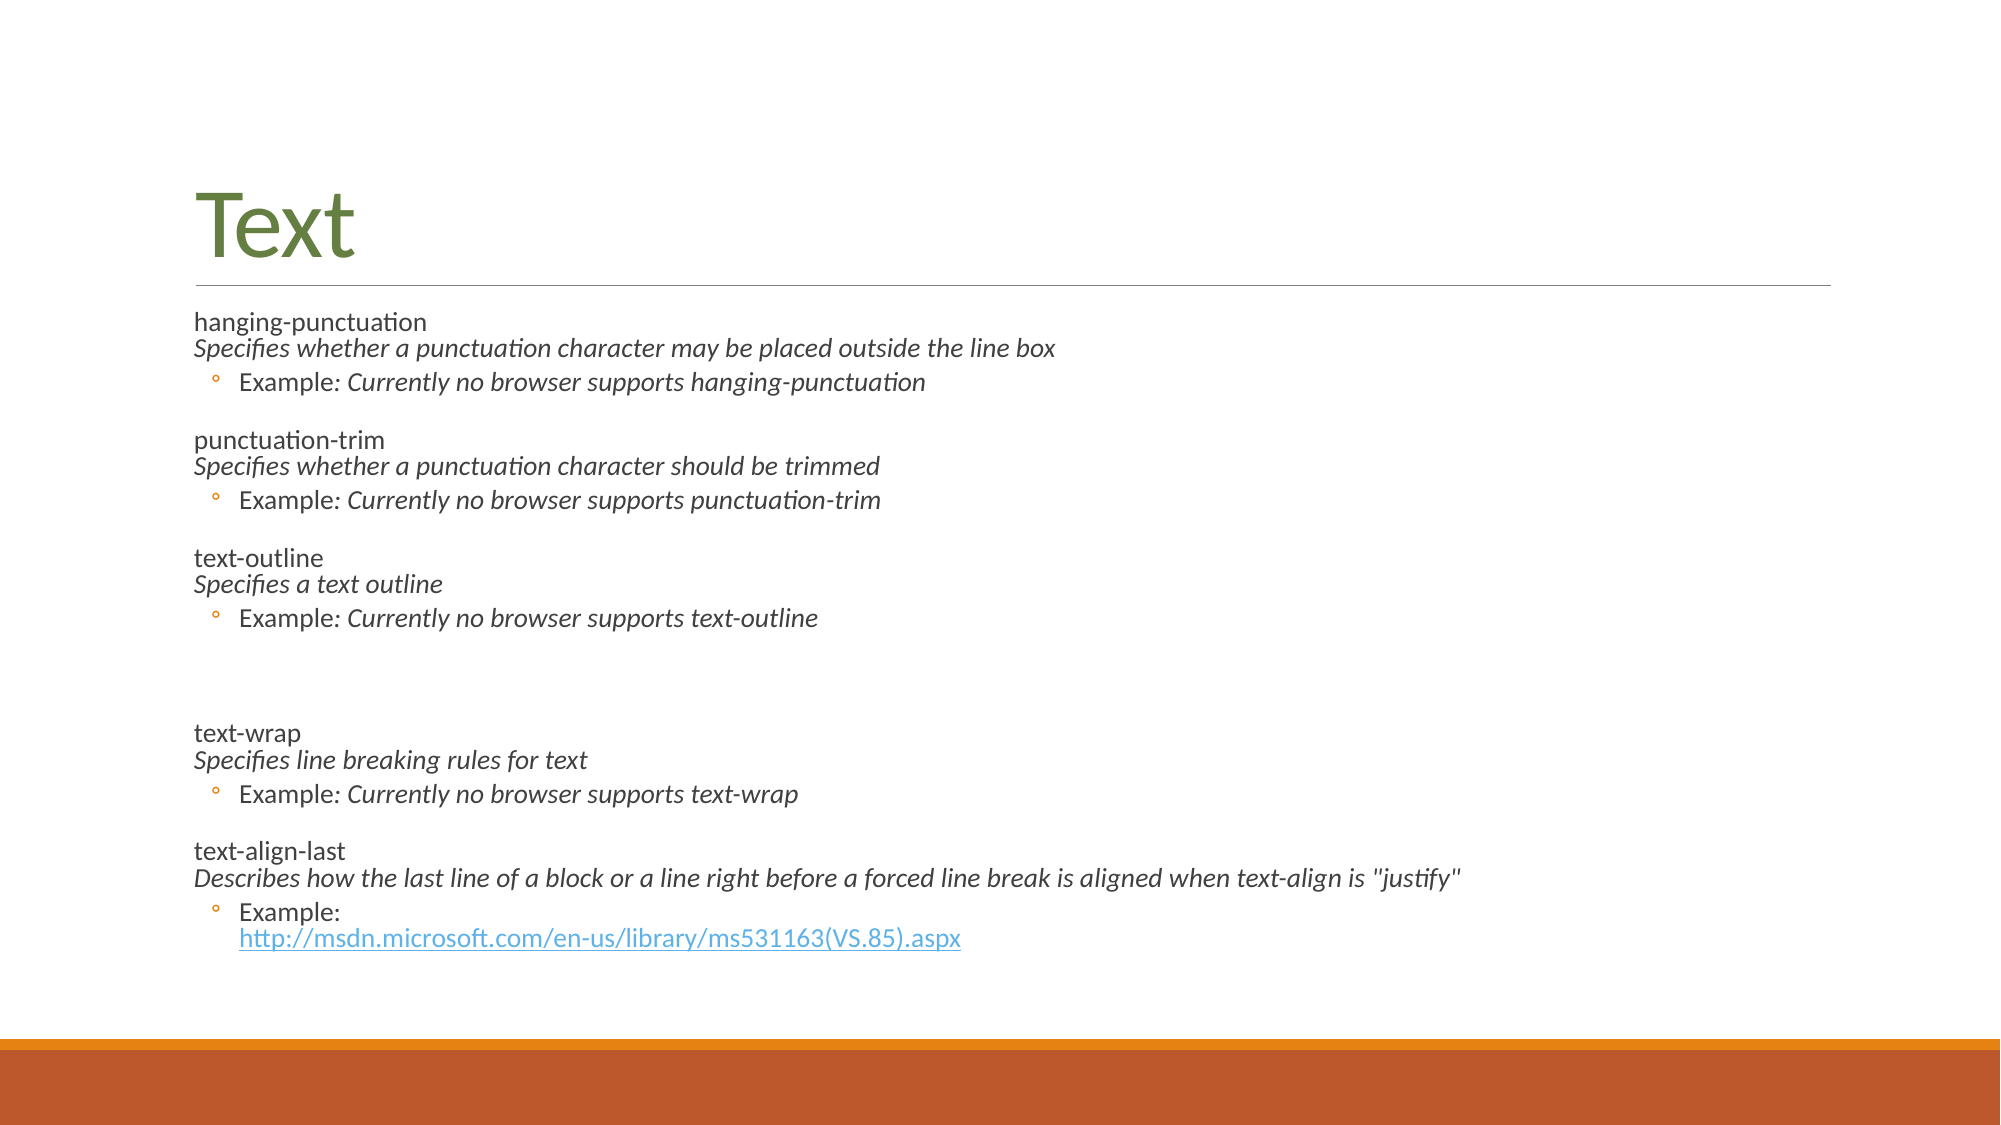

# Text
hanging-punctuation
Specifies whether a punctuation character may be placed outside the line box
Example: Currently no browser supports hanging-punctuation
punctuation-trim
Specifies whether a punctuation character should be trimmed
Example: Currently no browser supports punctuation-trim
text-outline
Specifies a text outline
Example: Currently no browser supports text-outline

text-wrap
Specifies line breaking rules for text
Example: Currently no browser supports text-wrap
text-align-last
Describes how the last line of a block or a line right before a forced line break is aligned when text-align is "justify"
Example:
http://msdn.microsoft.com/en-us/library/ms531163(VS.85).aspx